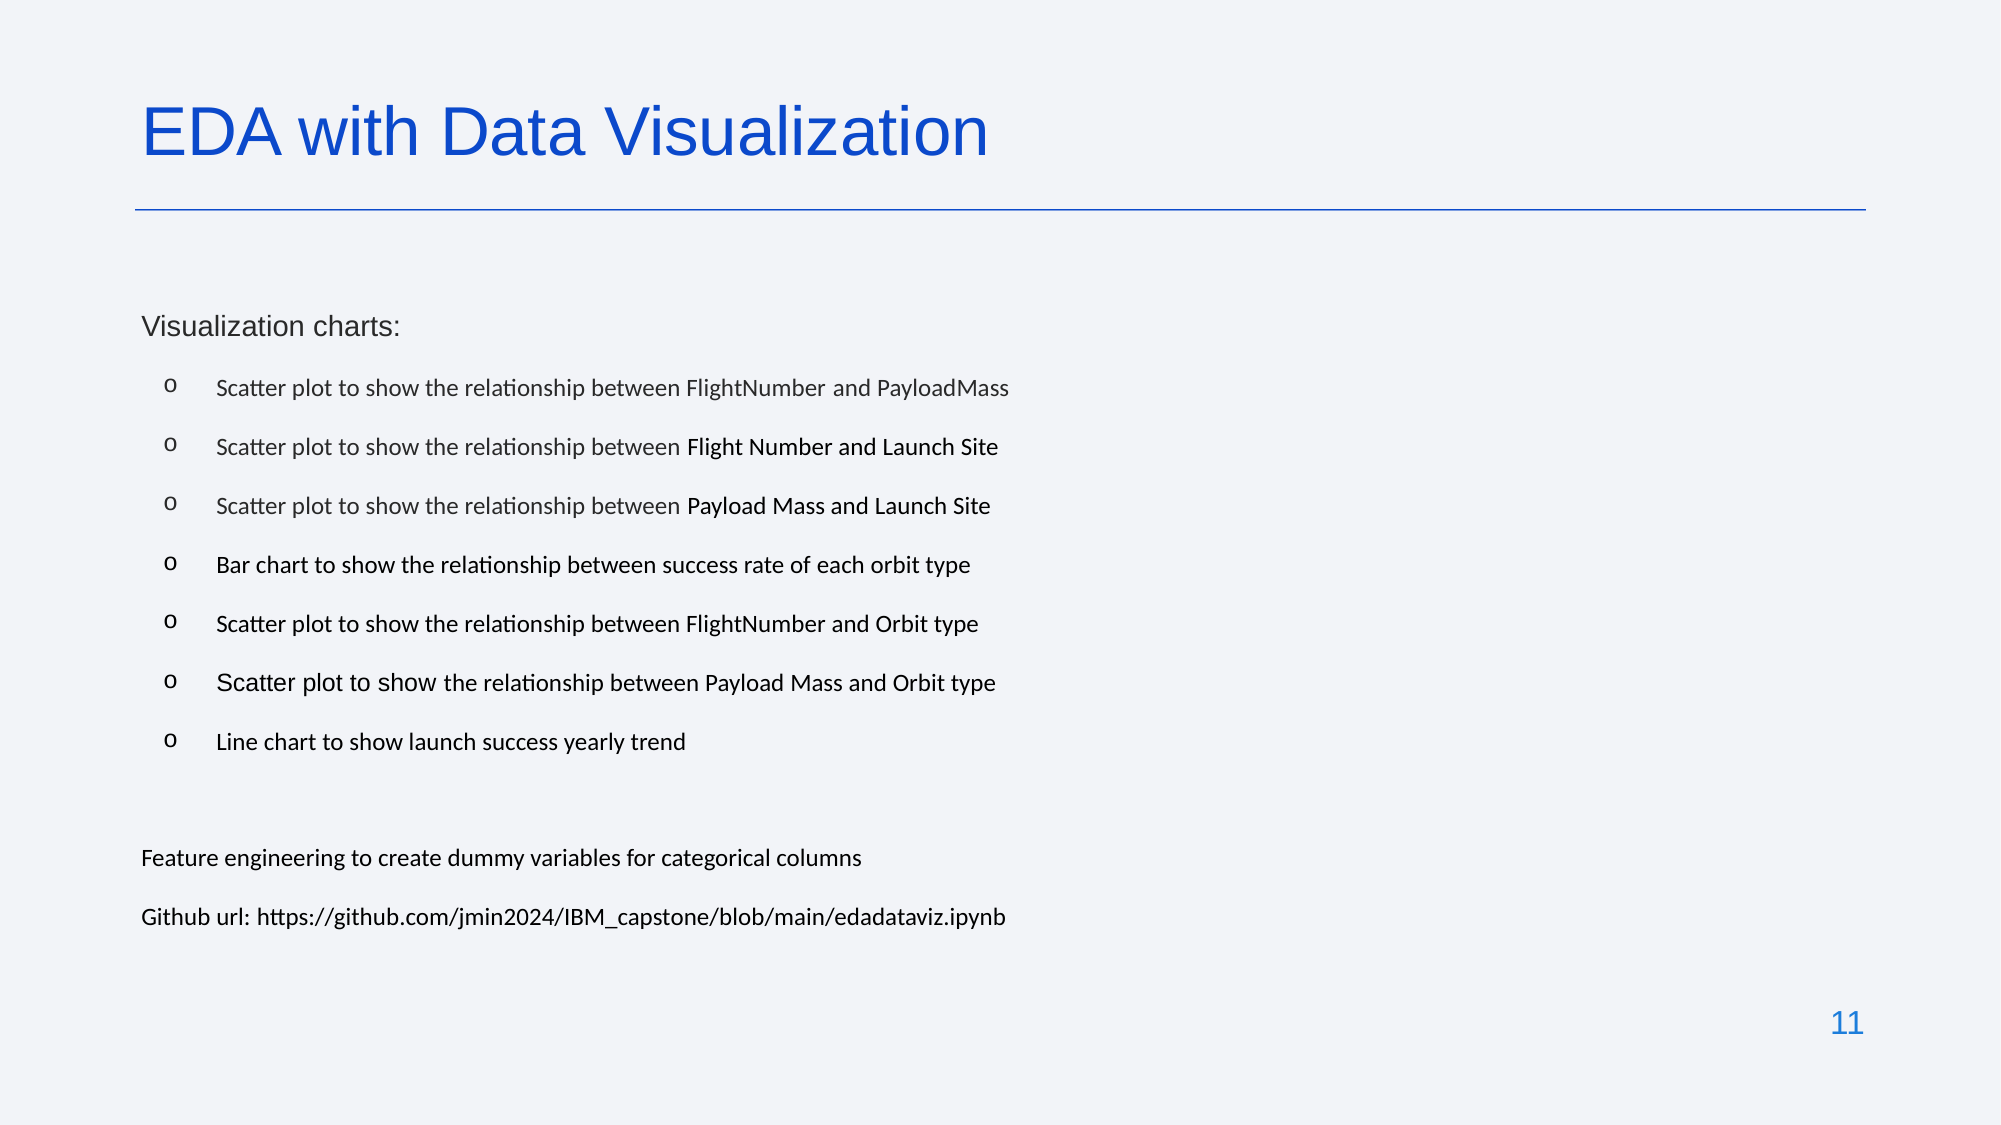

EDA with Data Visualization
Visualization charts:
Scatter plot to show the relationship between FlightNumber and PayloadMass
Scatter plot to show the relationship between Flight Number and Launch Site
Scatter plot to show the relationship between Payload Mass and Launch Site
Bar chart to show the relationship between success rate of each orbit type
Scatter plot to show the relationship between FlightNumber and Orbit type
Scatter plot to show the relationship between Payload Mass and Orbit type
Line chart to show launch success yearly trend

Feature engineering to create dummy variables for categorical columns
Github url: https://github.com/jmin2024/IBM_capstone/blob/main/edadataviz.ipynb
11